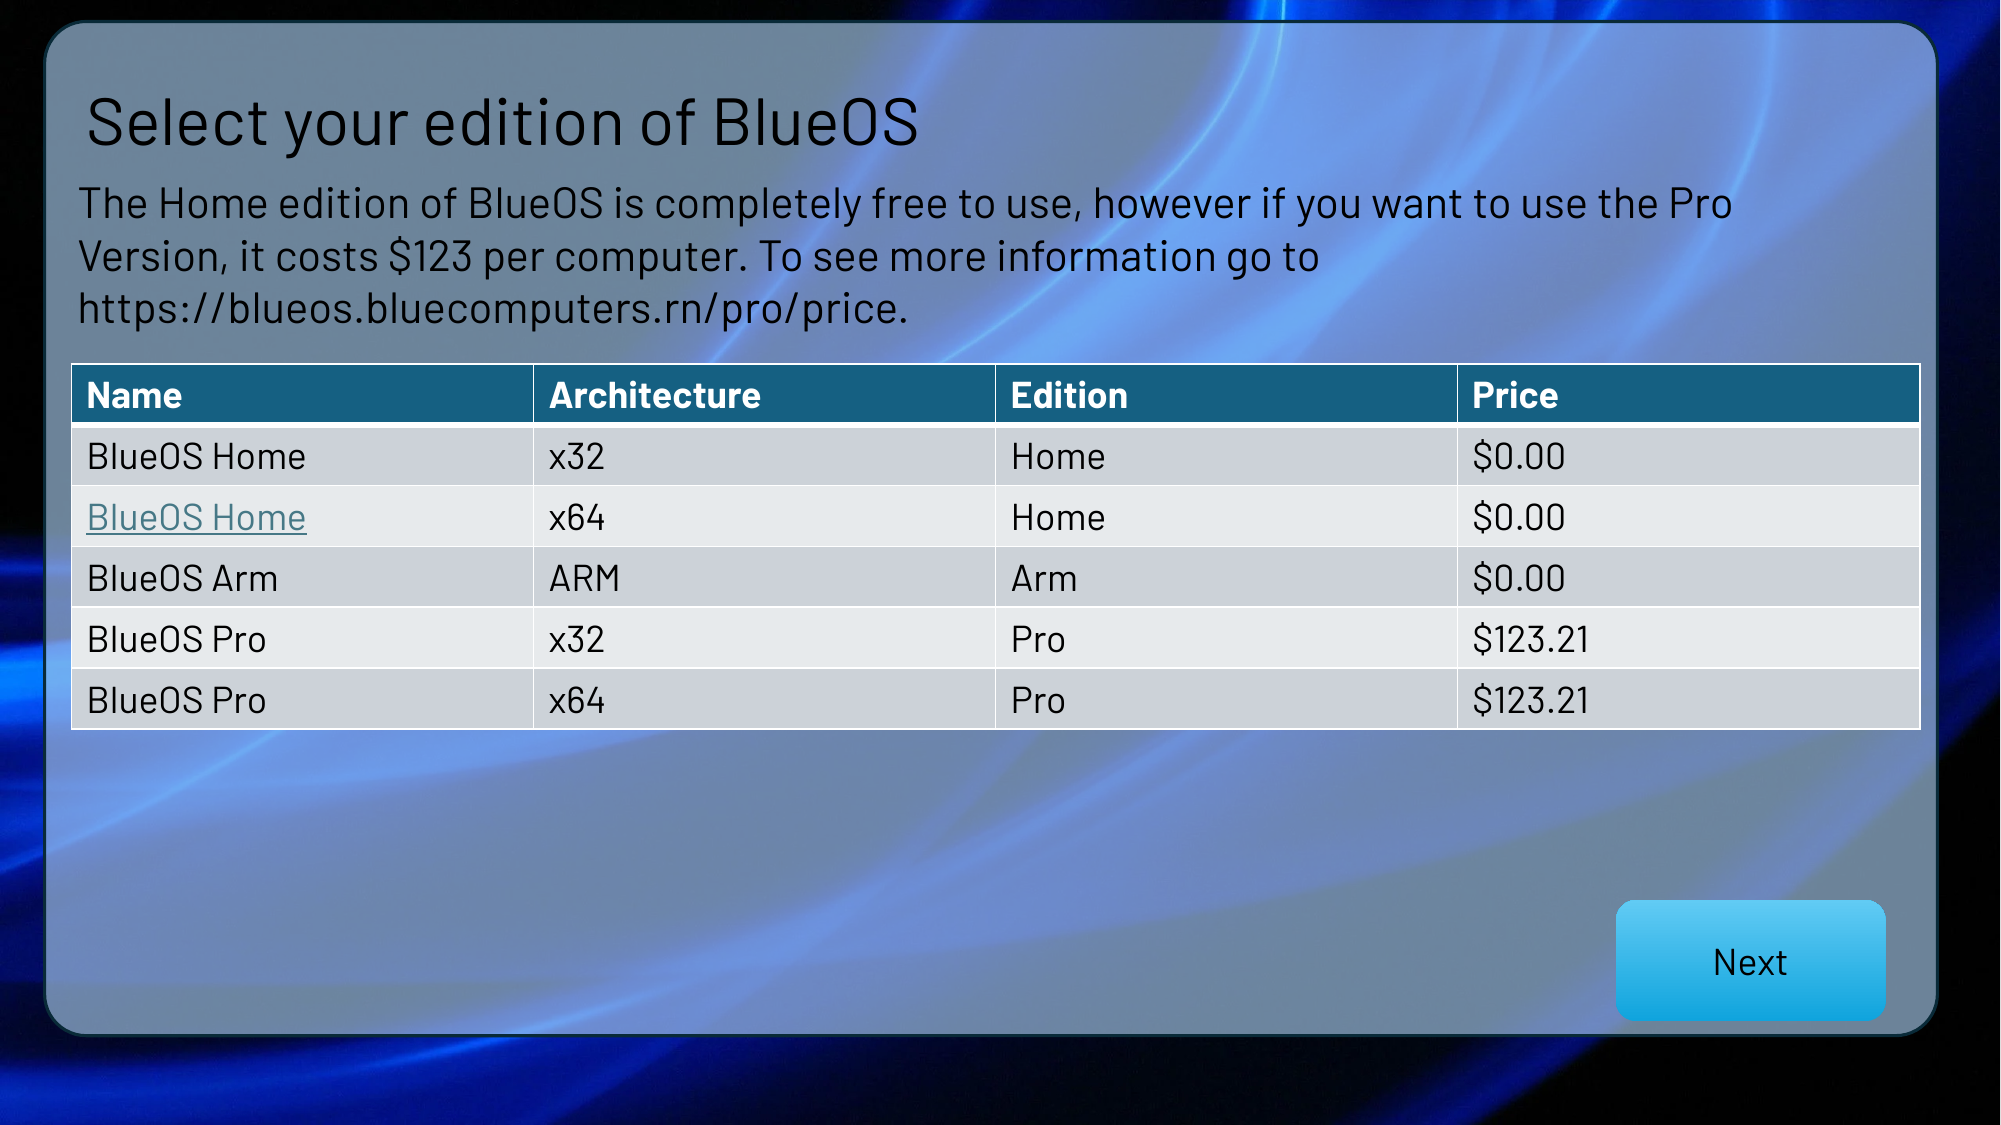

Select your edition of BlueOS
The Home edition of BlueOS is completely free to use, however if you want to use the Pro Version, it costs $123 per computer. To see more information go to https://blueos.bluecomputers.rn/pro/price.
| Name | Architecture | Edition | Price |
| --- | --- | --- | --- |
| BlueOS Home | x32 | Home | $0.00 |
| BlueOS Home | x64 | Home | $0.00 |
| BlueOS Arm | ARM | Arm | $0.00 |
| BlueOS Pro | x32 | Pro | $123.21 |
| BlueOS Pro | x64 | Pro | $123.21 |
Next